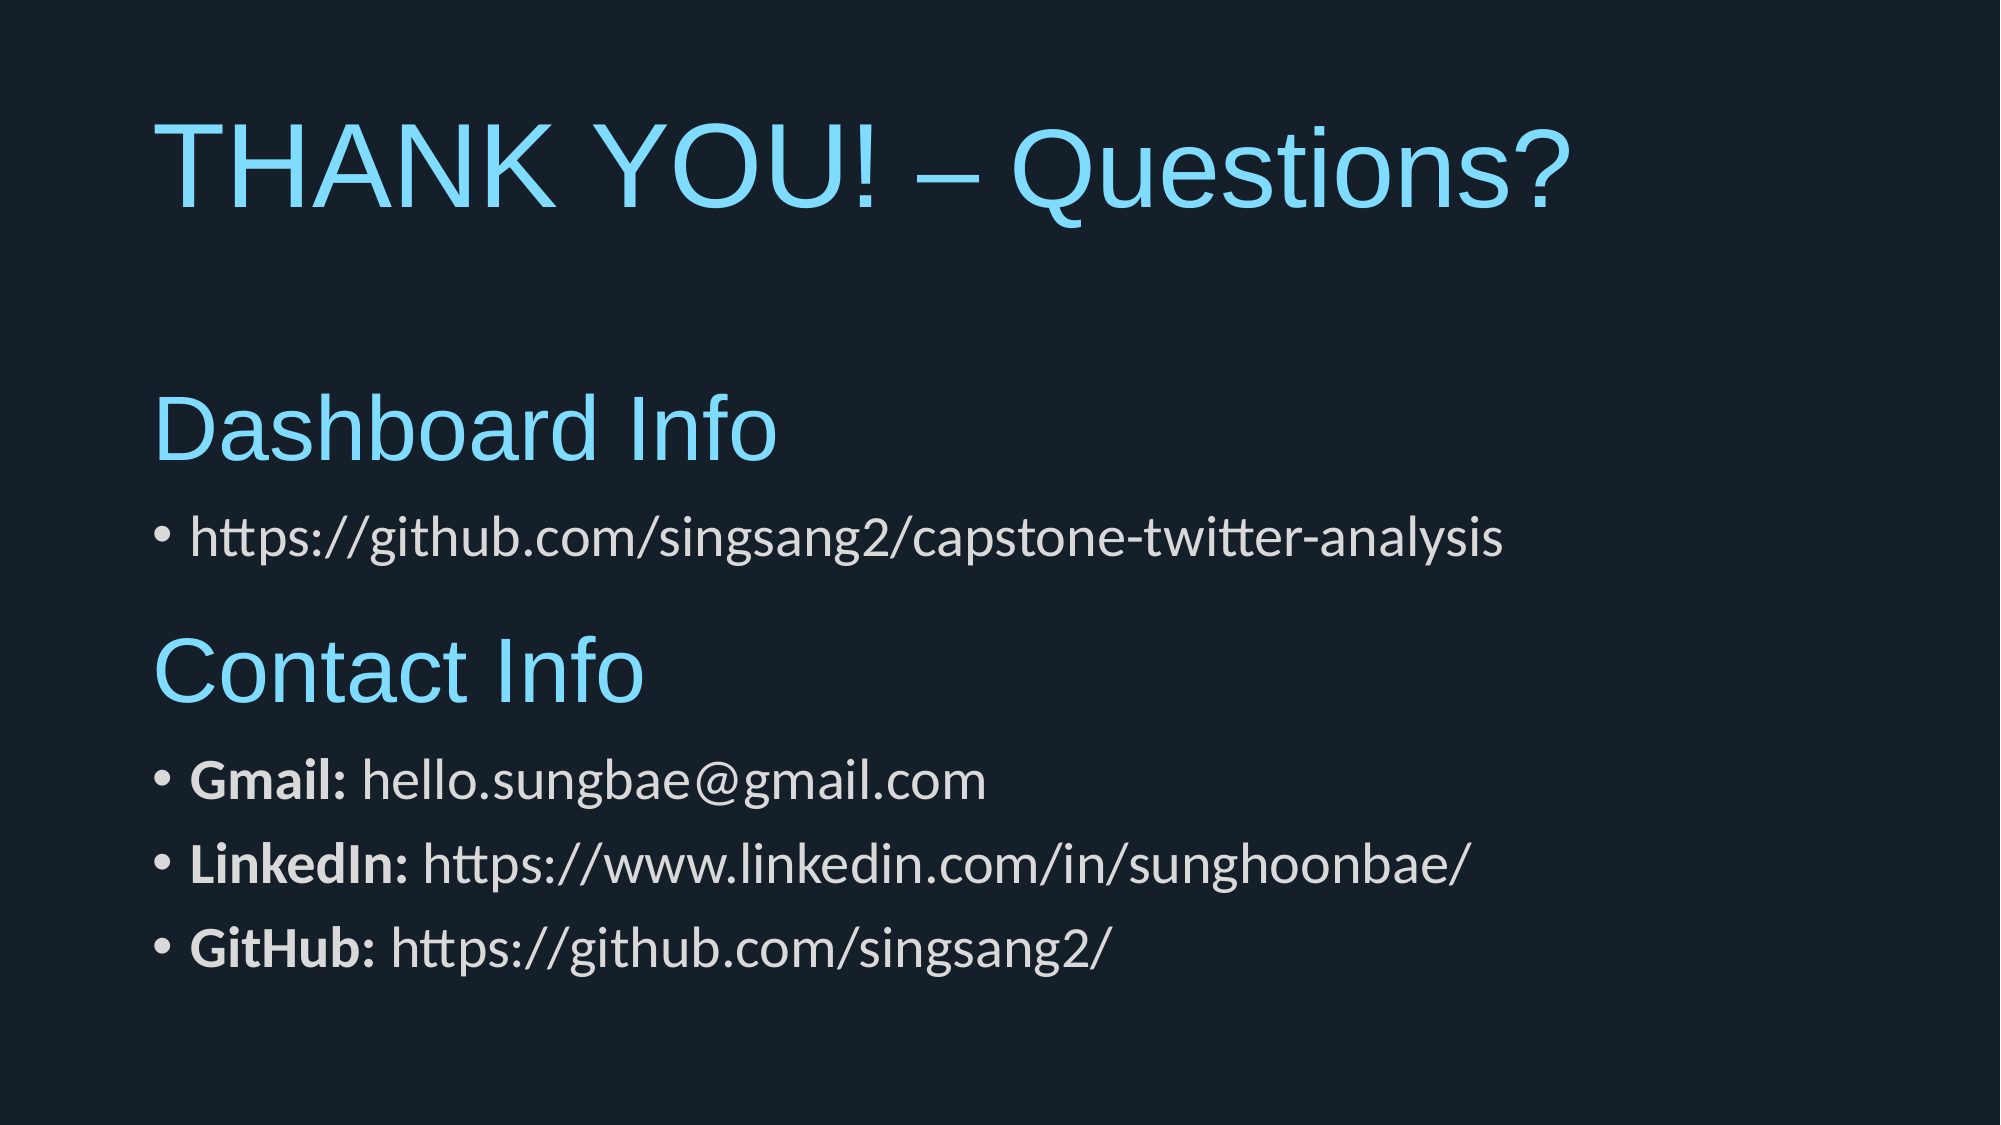

# THANK YOU! – Questions?
Dashboard Info
https://github.com/singsang2/capstone-twitter-analysis
Contact Info
Gmail: hello.sungbae@gmail.com
LinkedIn: https://www.linkedin.com/in/sunghoonbae/
GitHub: https://github.com/singsang2/